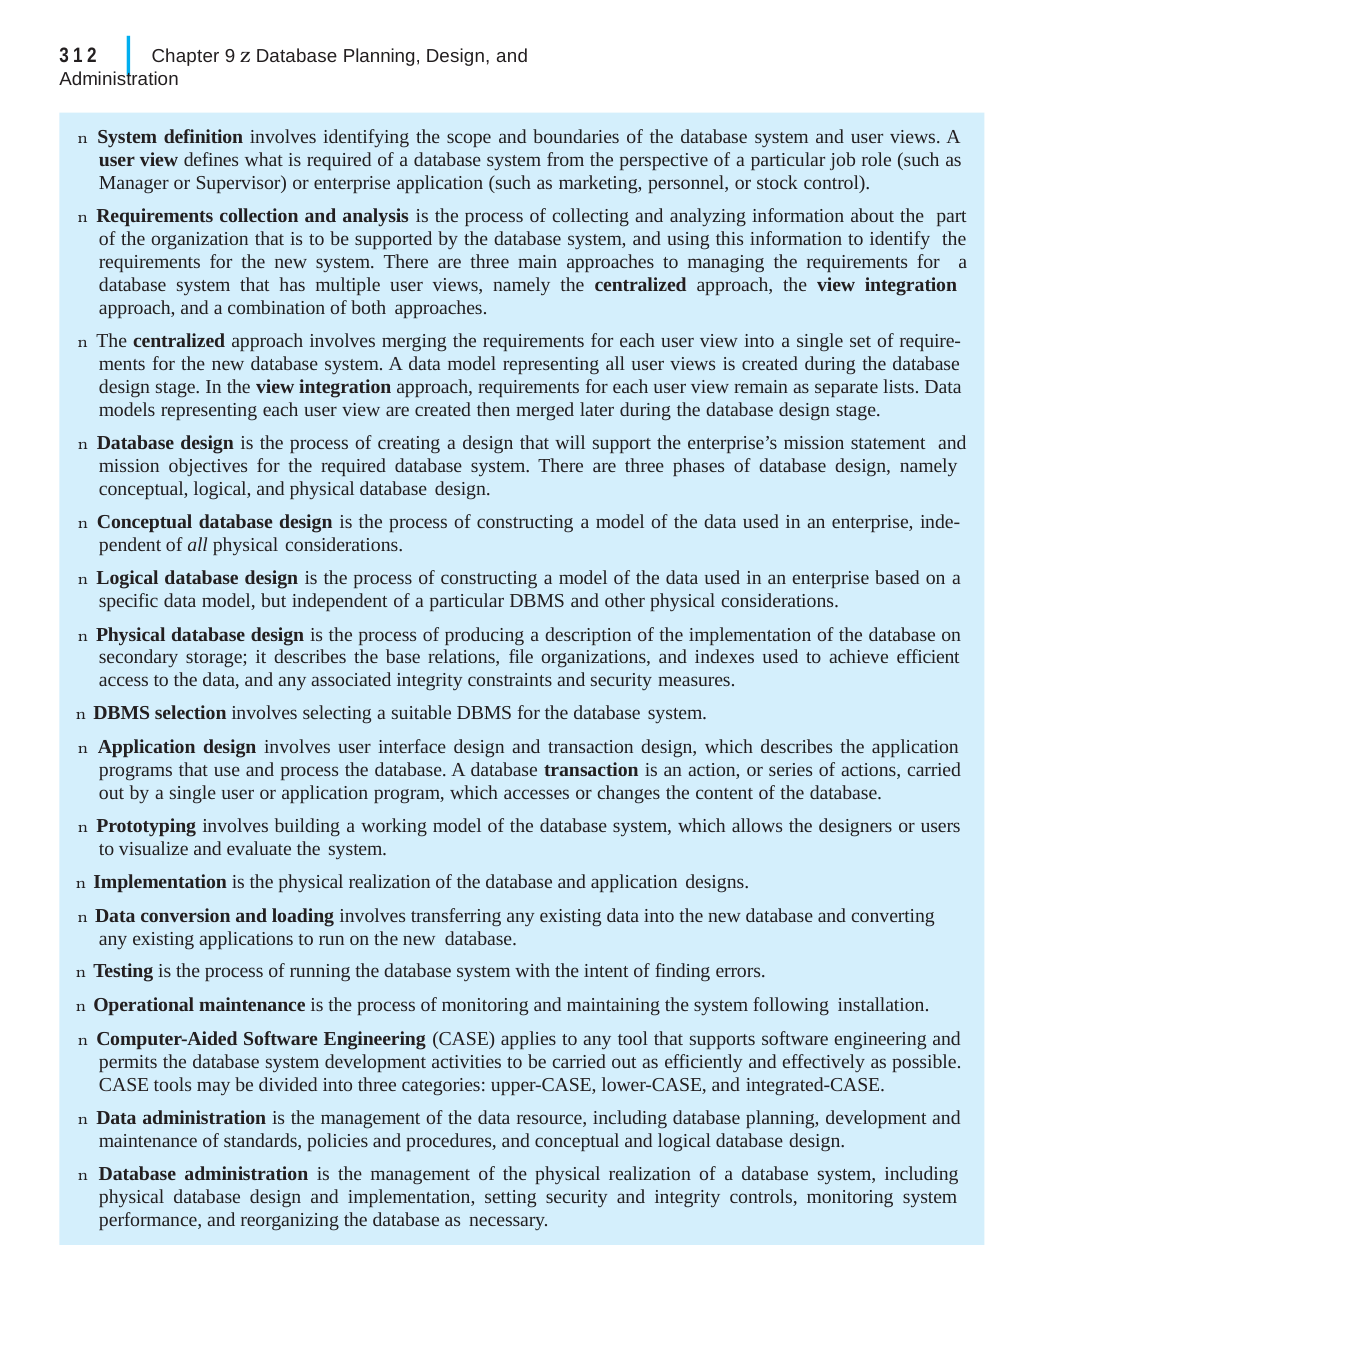

|
312	Chapter 9 z Database Planning, Design, and Administration

n System definition involves identifying the scope and boundaries of the database system and user views. A  user view defines what is required of a database system from the perspective of a particular job role (such as  Manager or Supervisor) or enterprise application (such as marketing, personnel, or stock control).
n Requirements collection and analysis is the process of collecting and analyzing information about the  part of the organization that is to be supported by the database system, and using this information to identify  the requirements for the new system. There are three main approaches to managing the requirements for  a database system that has multiple user views, namely the centralized approach, the view integration  approach, and a combination of both approaches.
n The centralized approach involves merging the requirements for each user view into a single set of require-  ments for the new database system. A data model representing all user views is created during the database  design stage. In the view integration approach, requirements for each user view remain as separate lists. Data  models representing each user view are created then merged later during the database design stage.
n Database design is the process of creating a design that will support the enterprise’s mission statement  and mission objectives for the required database system. There are three phases of database design, namely  conceptual, logical, and physical database design.
n Conceptual database design is the process of constructing a model of the data used in an enterprise, inde-  pendent of all physical considerations.
n Logical database design is the process of constructing a model of the data used in an enterprise based on a  specific data model, but independent of a particular DBMS and other physical considerations.
n Physical database design is the process of producing a description of the implementation of the database on  secondary storage; it describes the base relations, file organizations, and indexes used to achieve efficient  access to the data, and any associated integrity constraints and security measures.
n DBMS selection involves selecting a suitable DBMS for the database system.
n Application design involves user interface design and transaction design, which describes the application  programs that use and process the database. A database transaction is an action, or series of actions, carried  out by a single user or application program, which accesses or changes the content of the database.
n Prototyping involves building a working model of the database system, which allows the designers or users  to visualize and evaluate the system.
n Implementation is the physical realization of the database and application designs.
n Data conversion and loading involves transferring any existing data into the new database and converting  any existing applications to run on the new database.
n Testing is the process of running the database system with the intent of finding errors.
n Operational maintenance is the process of monitoring and maintaining the system following installation.
n Computer-Aided Software Engineering (CASE) applies to any tool that supports software engineering and  permits the database system development activities to be carried out as efficiently and effectively as possible.  CASE tools may be divided into three categories: upper-CASE, lower-CASE, and integrated-CASE.
n Data administration is the management of the data resource, including database planning, development and  maintenance of standards, policies and procedures, and conceptual and logical database design.
n Database administration is the management of the physical realization of a database system, including  physical database design and implementation, setting security and integrity controls, monitoring system  performance, and reorganizing the database as necessary.